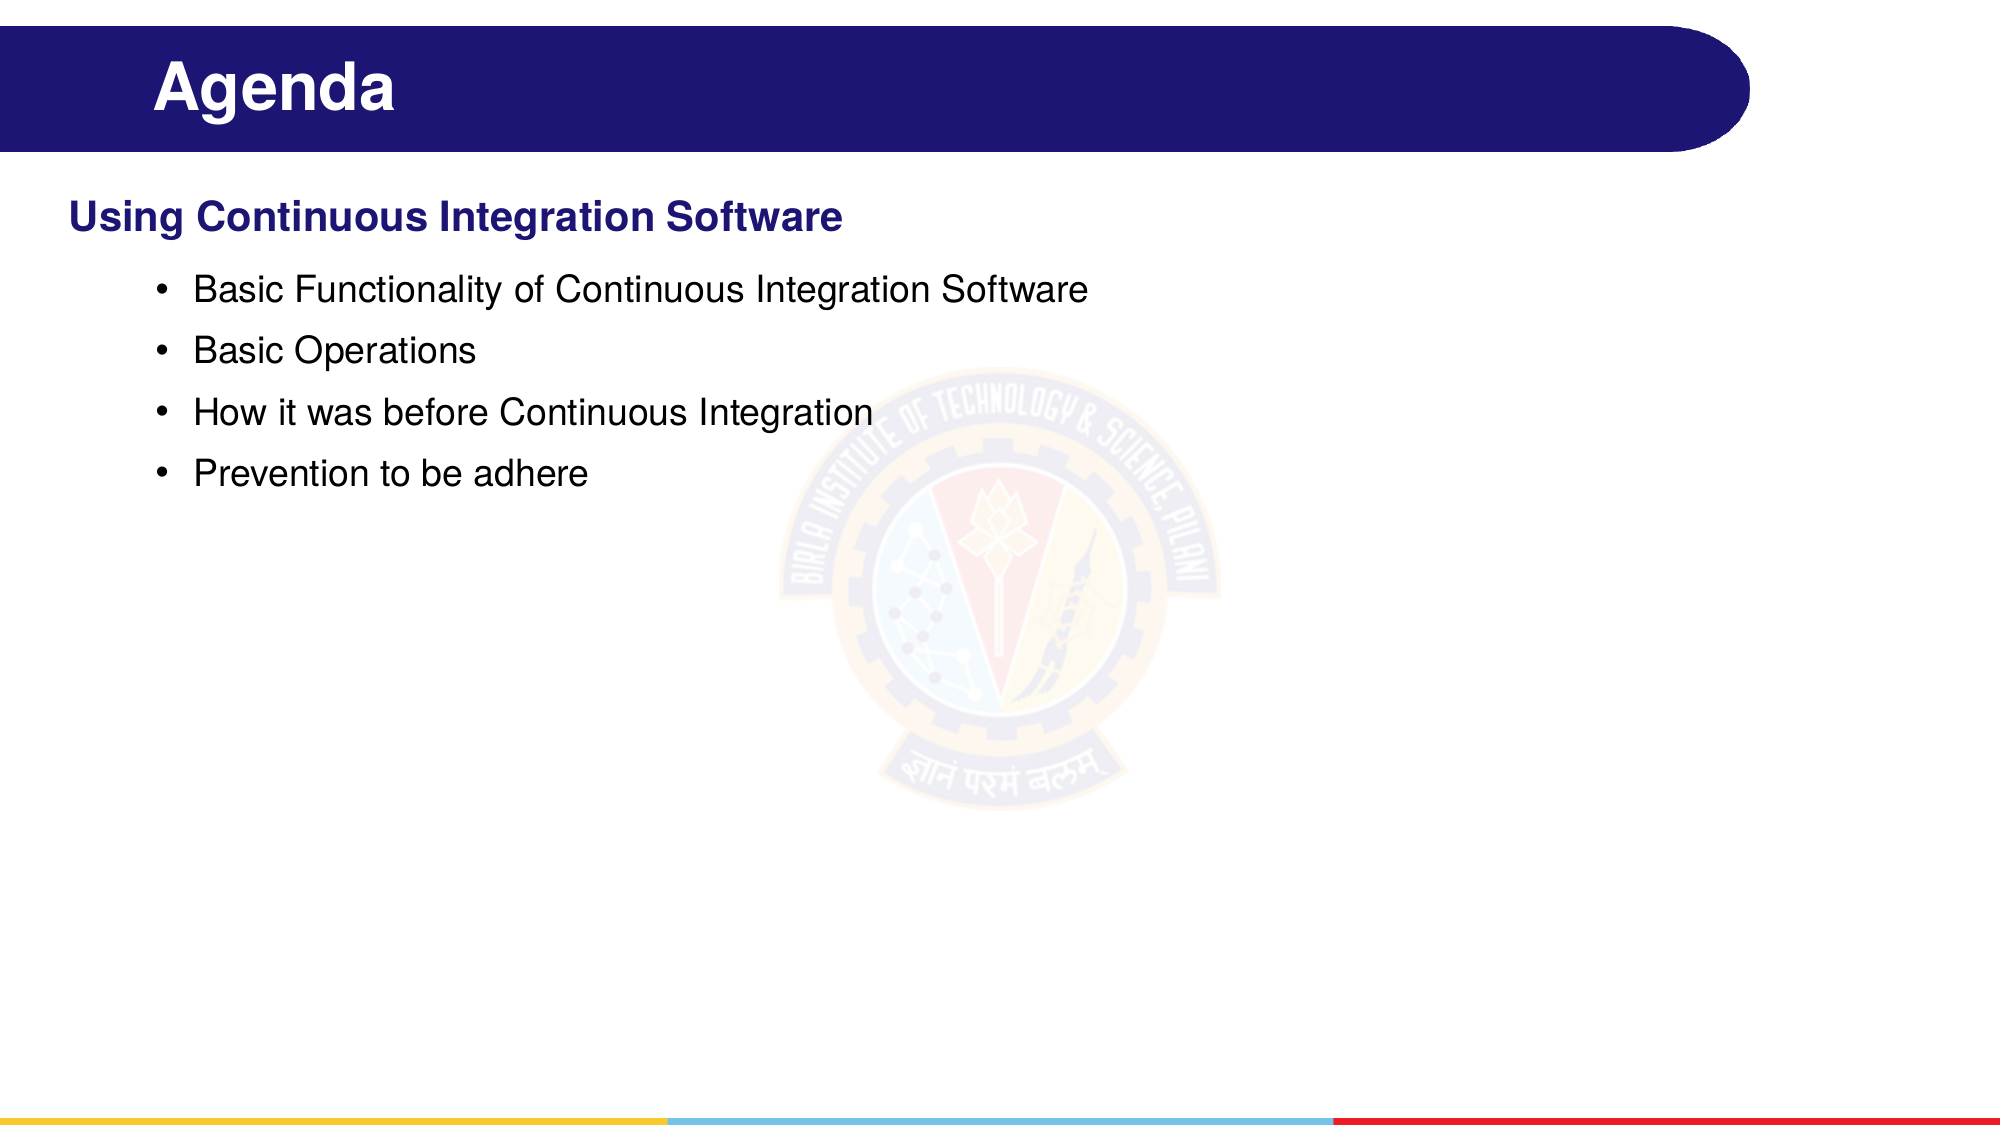

# Agenda
Using Continuous Integration Software
Basic Functionality of Continuous Integration Software
Basic Operations
How it was before Continuous Integration
Prevention to be adhere